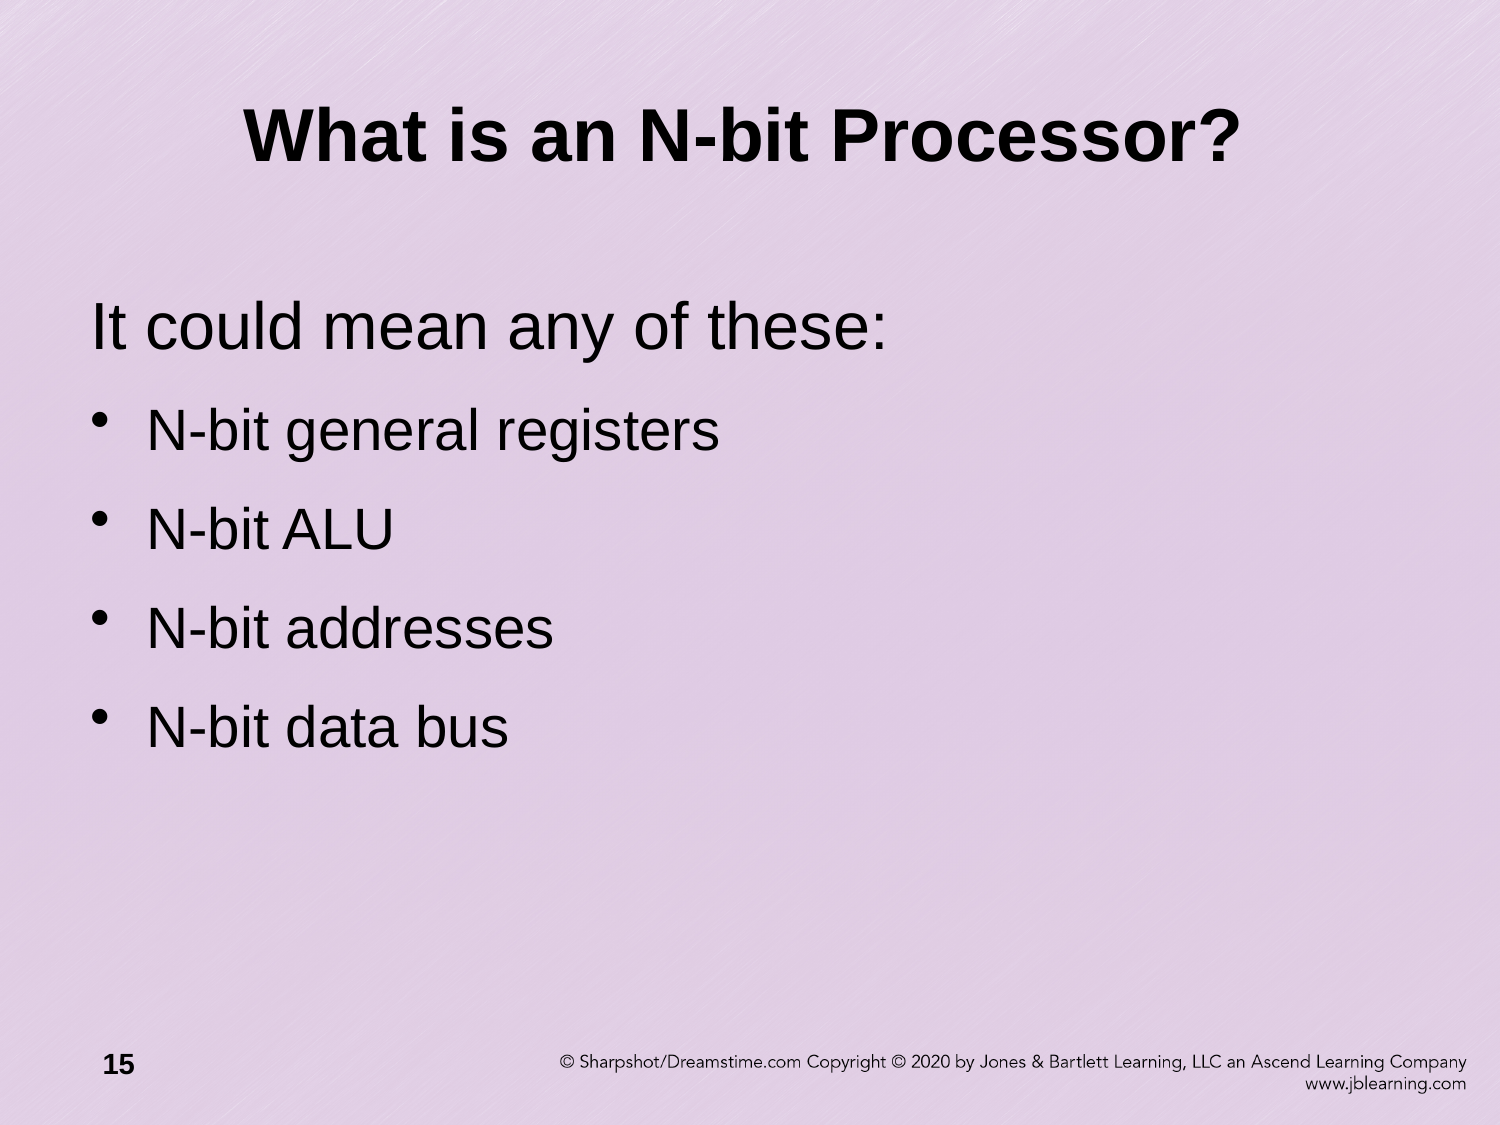

# What is an N-bit Processor?
It could mean any of these:
N-bit general registers
N-bit ALU
N-bit addresses
N-bit data bus
15